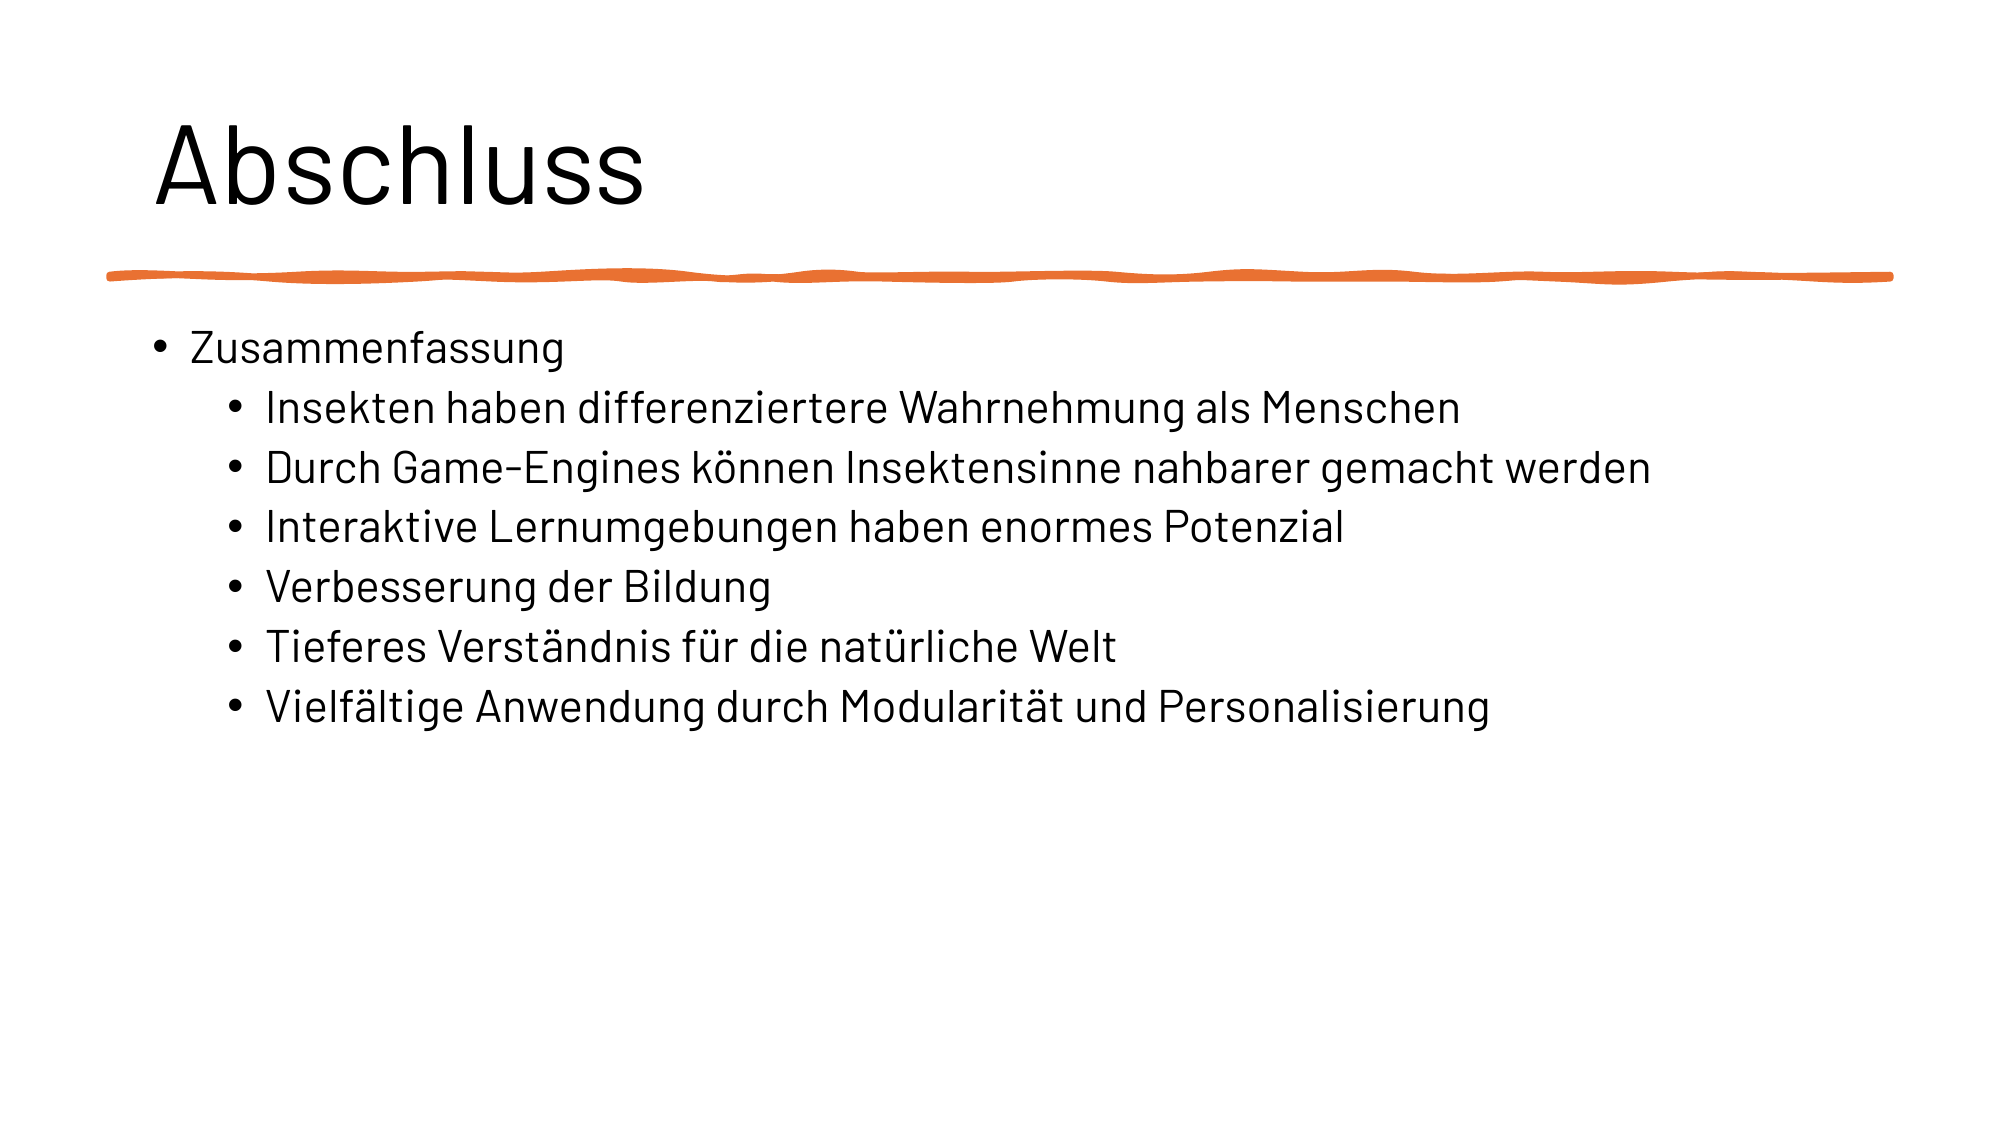

# Abschluss

Zusammenfassung
Insekten haben differenziertere Wahrnehmung als Menschen
Durch Game-Engines können Insektensinne nahbarer gemacht werden
Interaktive Lernumgebungen haben enormes Potenzial
Verbesserung der Bildung
Tieferes Verständnis für die natürliche Welt
Vielfältige Anwendung durch Modularität und Personalisierung